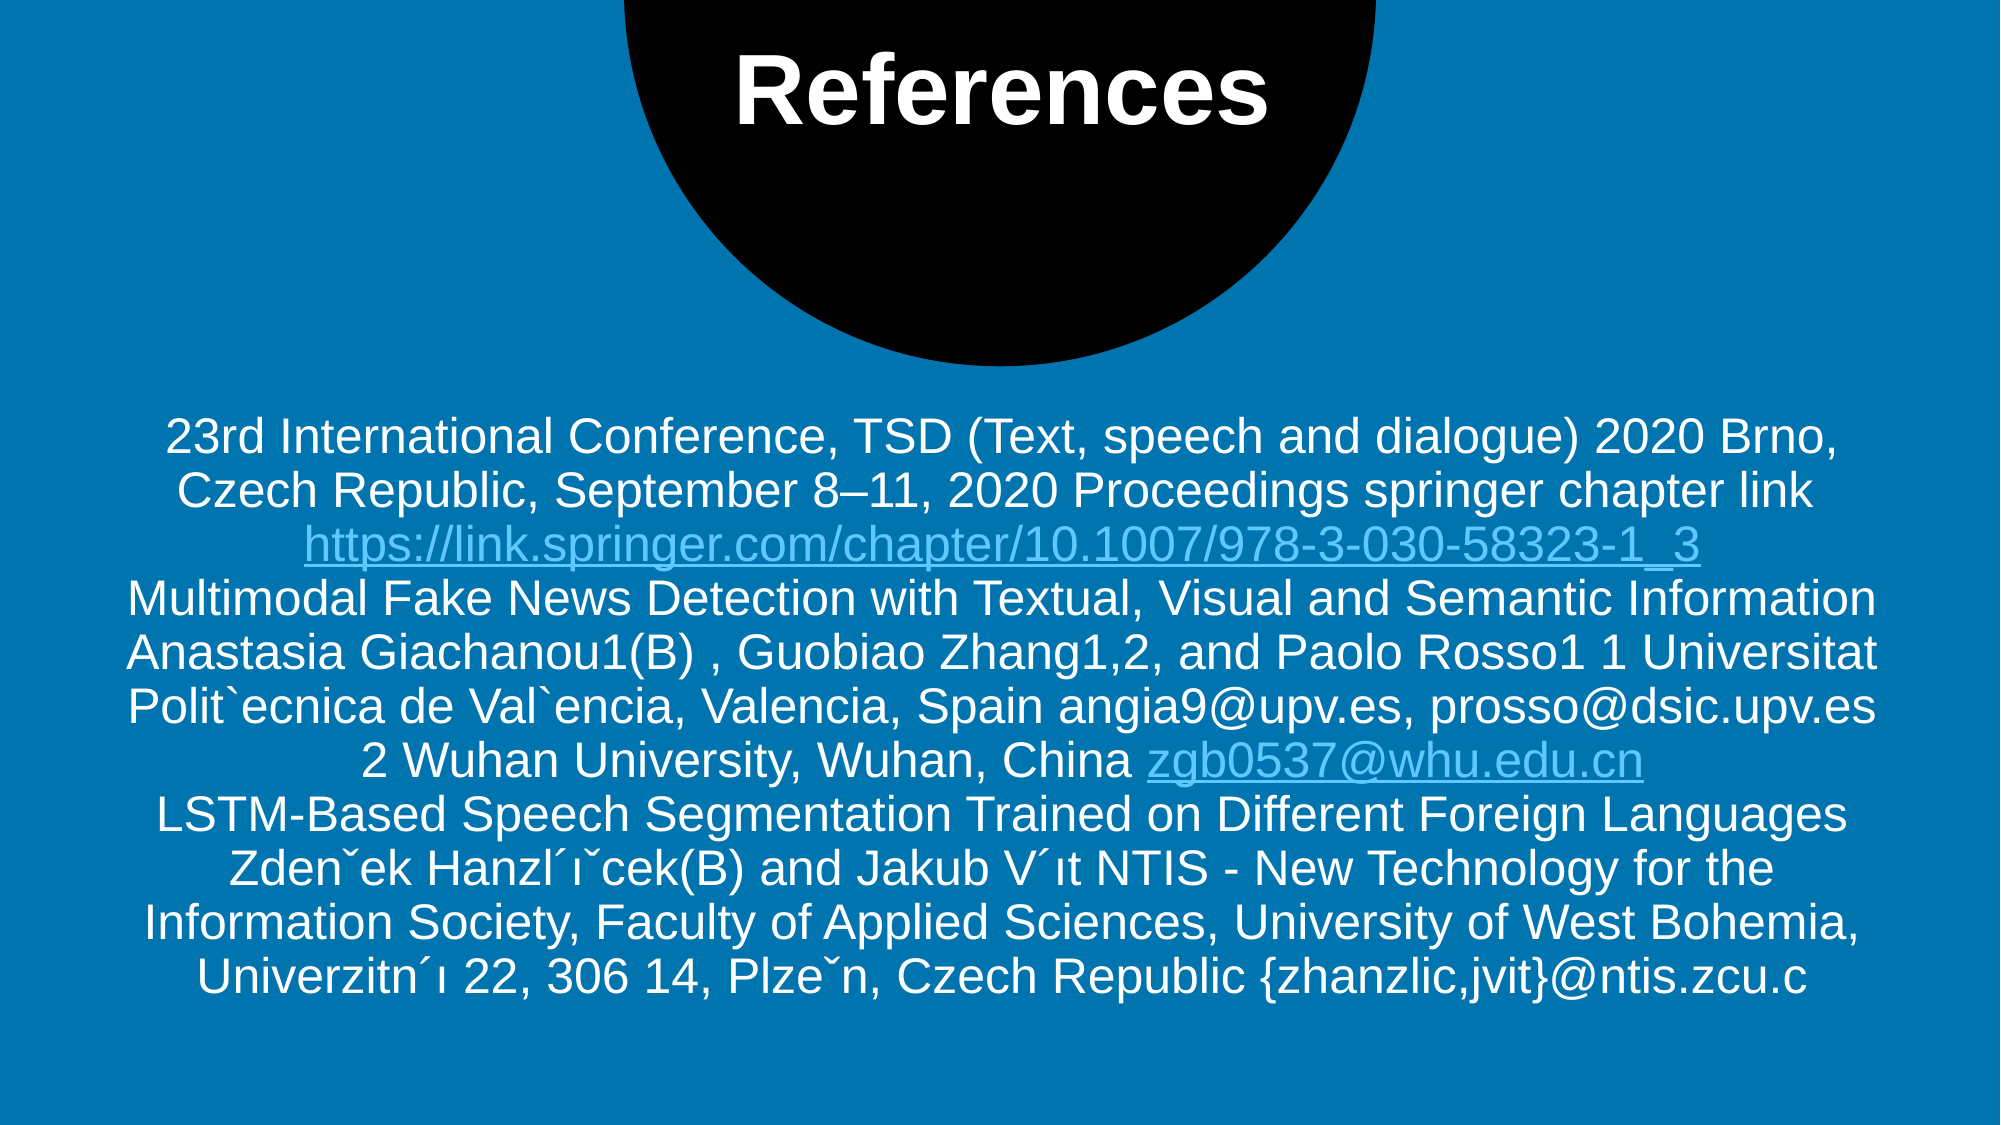

References
23rd International Conference, TSD (Text, speech and dialogue) 2020 Brno, Czech Republic, September 8–11, 2020 Proceedings springer chapter link https://link.springer.com/chapter/10.1007/978-3-030-58323-1_3
Multimodal Fake News Detection with Textual, Visual and Semantic Information
Anastasia Giachanou1(B) , Guobiao Zhang1,2, and Paolo Rosso1 1 Universitat Polit`ecnica de Val`encia, Valencia, Spain angia9@upv.es, prosso@dsic.upv.es 2 Wuhan University, Wuhan, China zgb0537@whu.edu.cn
LSTM-Based Speech Segmentation Trained on Different Foreign Languages Zdenˇek Hanzl´ıˇcek(B) and Jakub V´ıt NTIS - New Technology for the Information Society, Faculty of Applied Sciences, University of West Bohemia, Univerzitn´ı 22, 306 14, Plzeˇn, Czech Republic {zhanzlic,jvit}@ntis.zcu.c